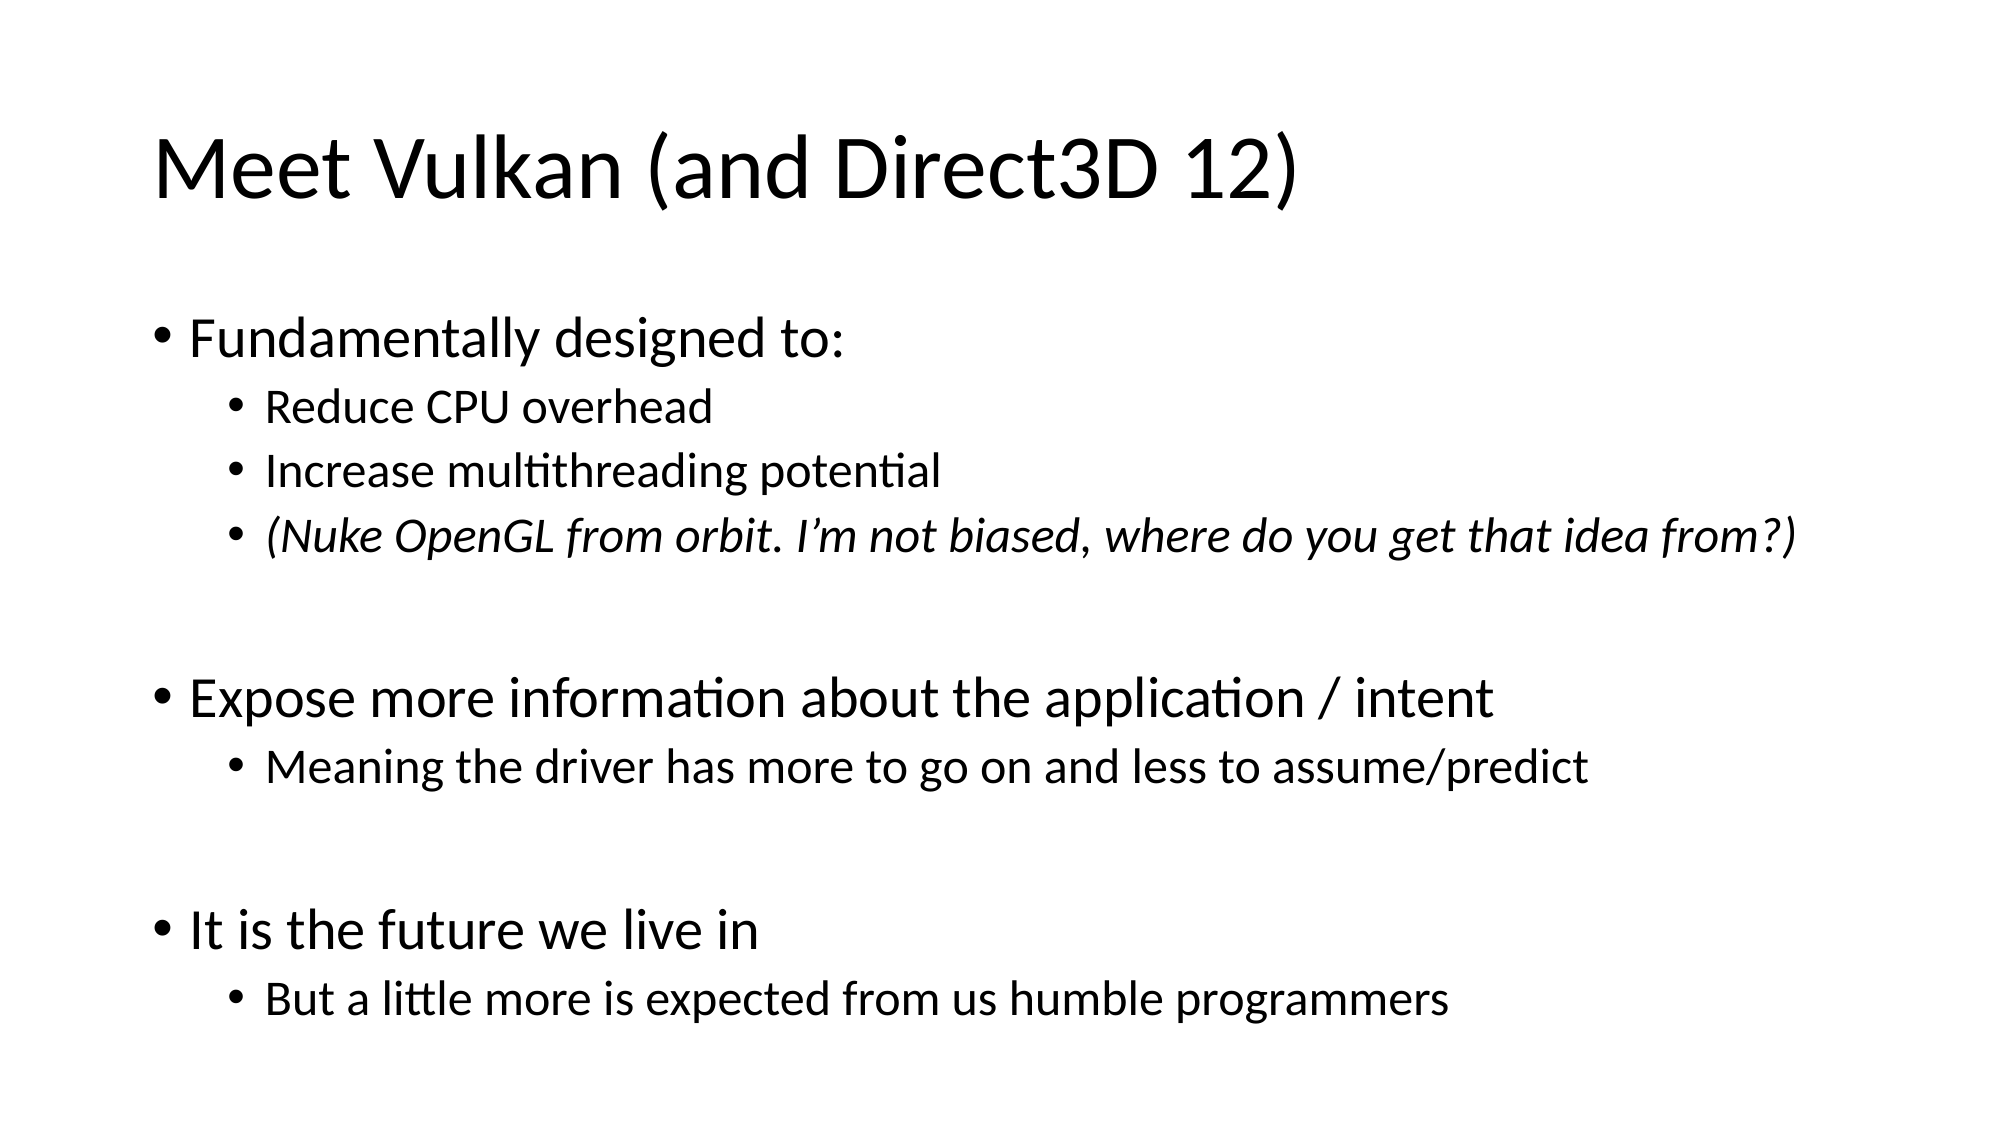

# Meet Vulkan (and Direct3D 12)
Fundamentally designed to:
Reduce CPU overhead
Increase multithreading potential
(Nuke OpenGL from orbit. I’m not biased, where do you get that idea from?)

Expose more information about the application / intent
Meaning the driver has more to go on and less to assume/predict

It is the future we live in
But a little more is expected from us humble programmers